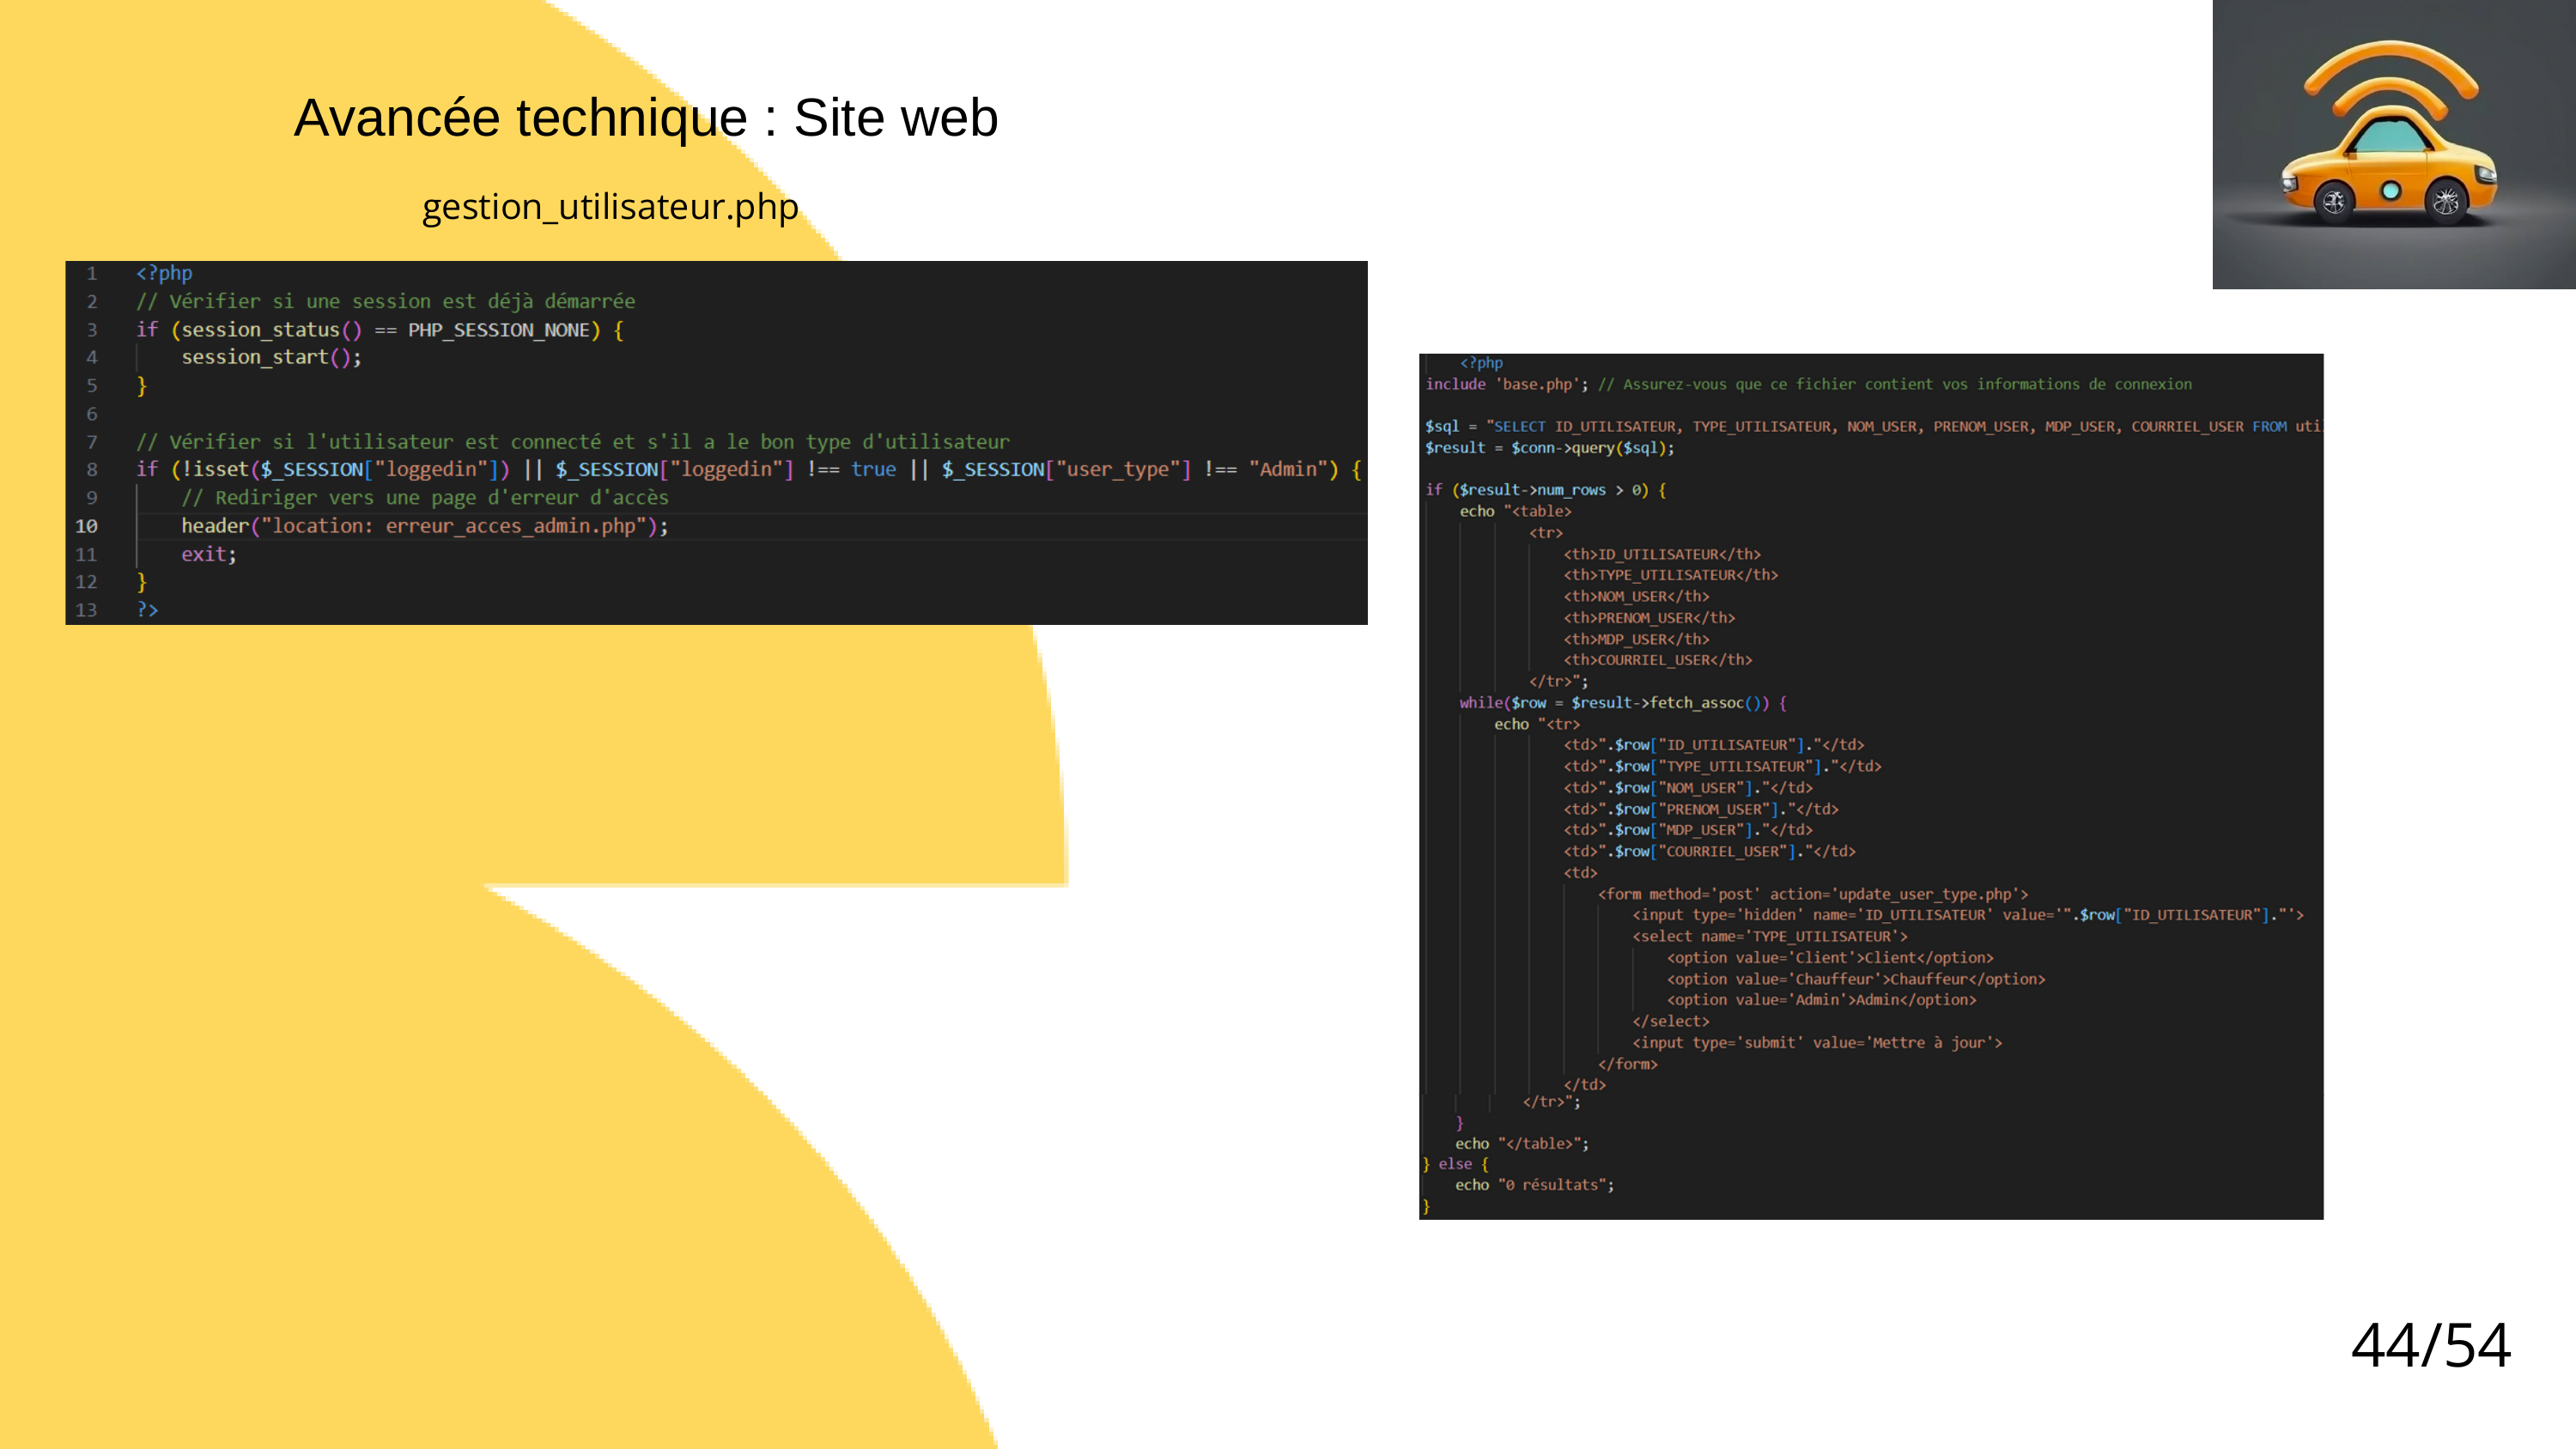

Avancée technique : Site web
gestion_utilisateur.php

44/54